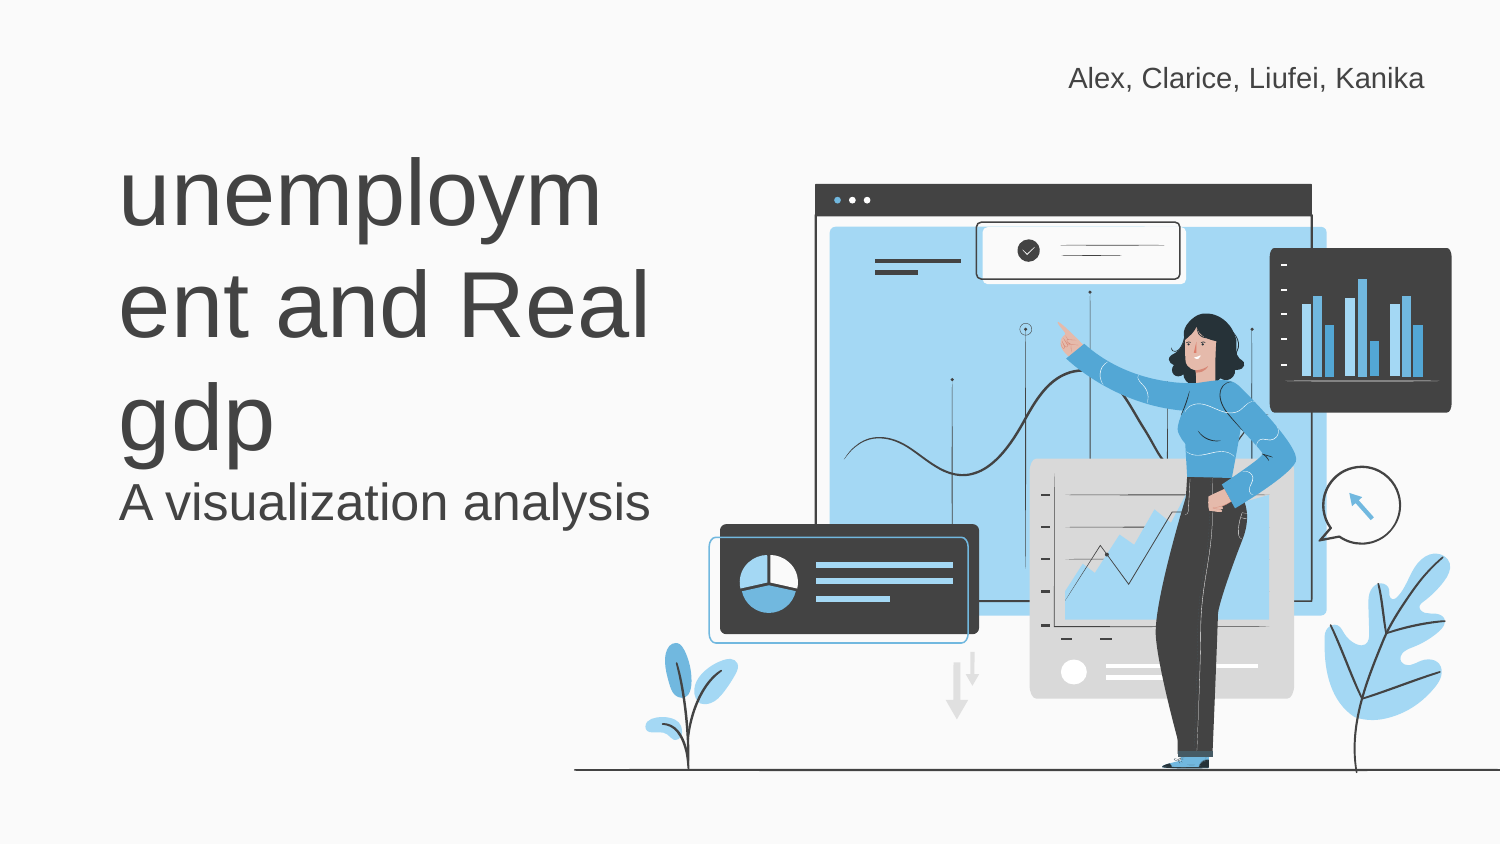

Alex, Clarice, Liufei, Kanika

# unemployment and Real gdp
A visualization analysis